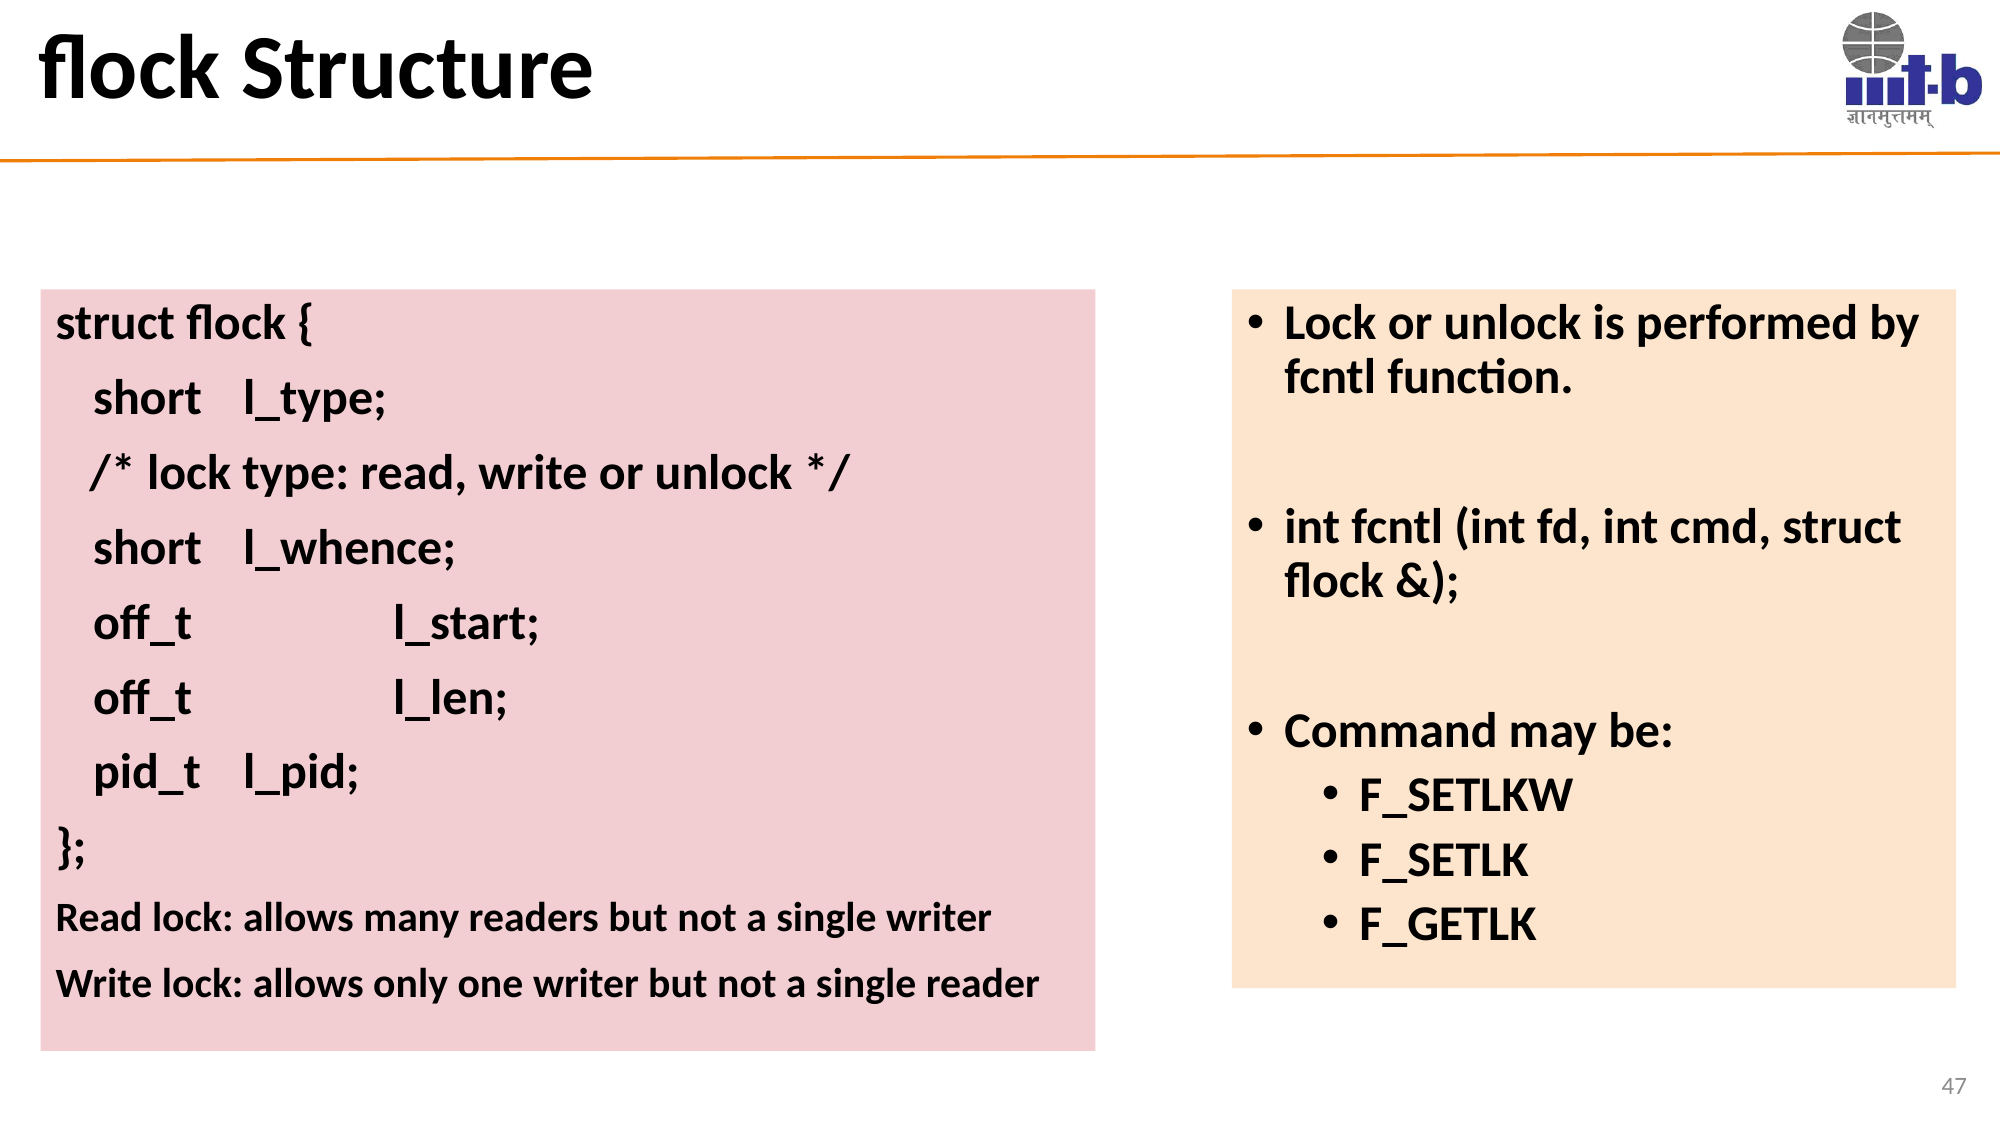

# flock Structure
struct flock {
	short 	l_type;
   /* lock type: read, write or unlock */
	short 	l_whence;
	off_t 		l_start;
	off_t 		l_len;
	pid_t 	l_pid;
};
Read lock: allows many readers but not a single writer
Write lock: allows only one writer but not a single reader

Lock or unlock is performed by fcntl function.

int fcntl (int fd, int cmd, struct flock &);

Command may be:
F_SETLKW
F_SETLK
F_GETLK
47